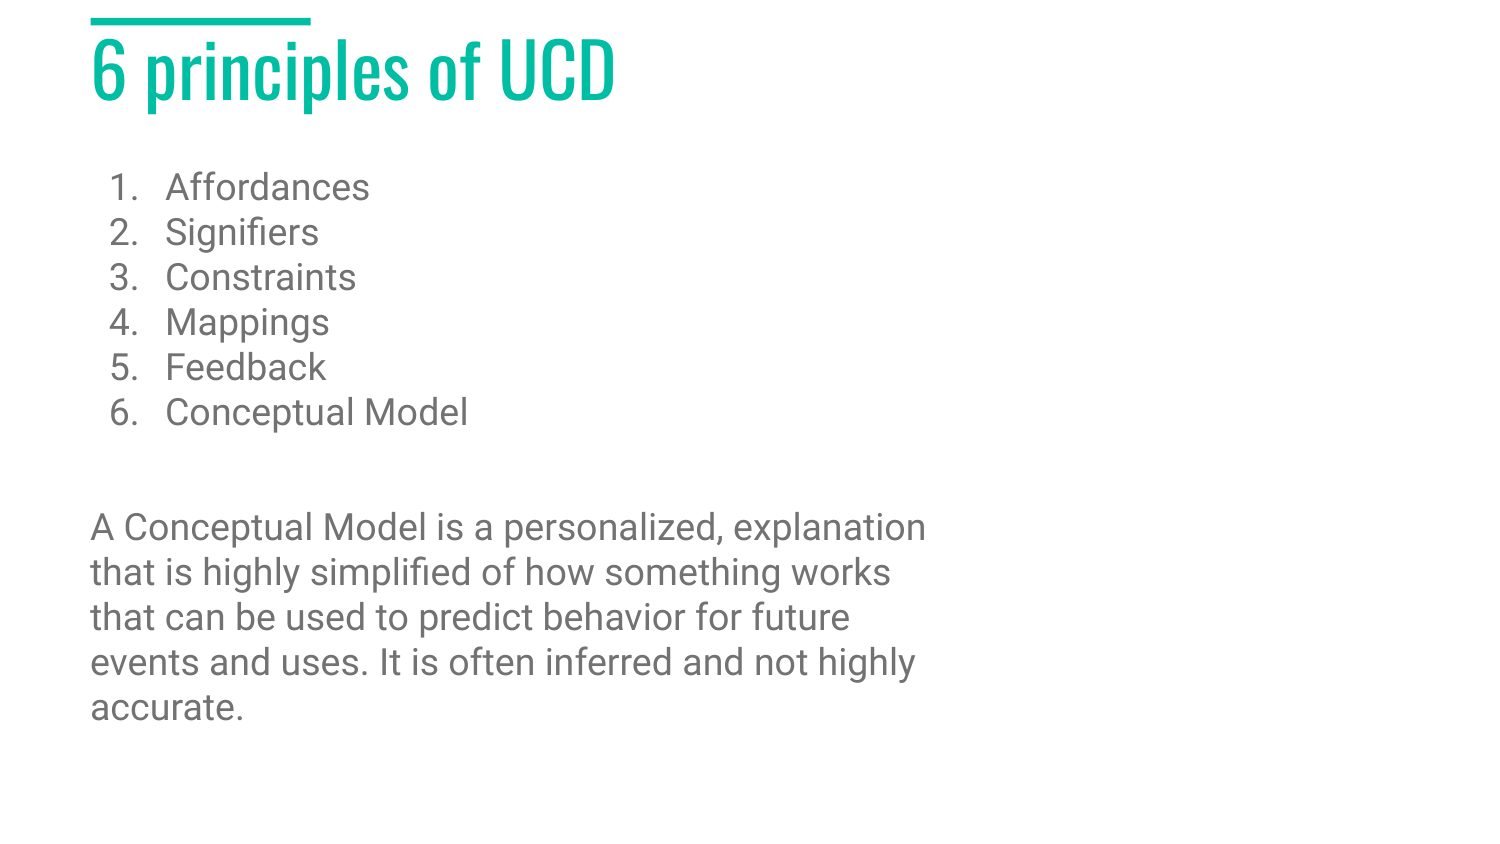

6 principles of UCD
Affordances
Signifiers
Constraints
Mappings
Feedback
Conceptual Model

A Conceptual Model is a personalized, explanation that is highly simplified of how something works that can be used to predict behavior for future events and uses. It is often inferred and not highly accurate.